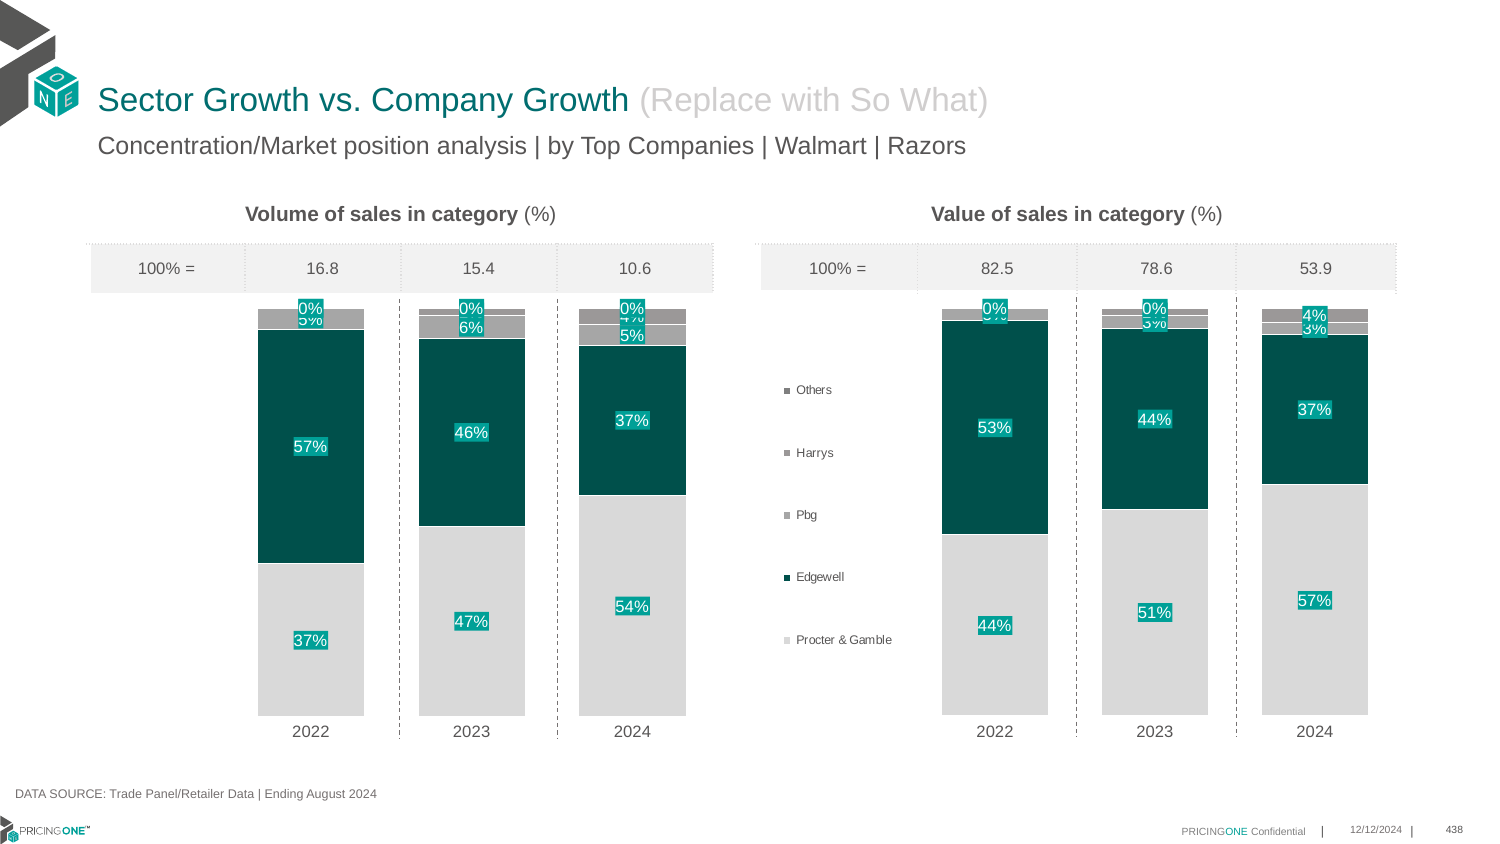

# Sector Growth vs. Company Growth (Replace with So What)
Concentration/Market position analysis | by Top Companies | Walmart | Razors
| Volume of sales in category (%) |  |  |  |
| --- | --- | --- | --- |
| 100% = | 16.8 | 15.4 | 10.6 |
| Value of sales in category (%) |  |  |  |
| --- | --- | --- | --- |
| 100% = | 82.5 | 78.6 | 53.9 |

### Chart

| Category | Procter & Gamble | Edgewell | Pbg | Harrys | Others |
|---|---|---|---|---|---|
| 2022 | 0.374321400466804 | 0.5732015443067355 | 0.051509350267733886 | 0.0009674670179940895 | 2.3794073241369638e-07 |
| 2023 | 0.4665867554071005 | 0.45852083310054215 | 0.05587716109262785 | 0.019015120469764387 | 1.2992996515018474e-07 |
| 2024 | 0.5417550160641555 | 0.36686800458555535 | 0.051761115803379415 | 0.03961586354690971 | 0.0 |

### Chart

| Category | Procter & Gamble | Edgewell | Pbg | Harrys | Others |
|---|---|---|---|---|---|
| 2022 | 0.4435461902363992 | 0.5255700282374803 | 0.02991114414414993 | 0.0009725646777261375 | 7.270424442895548e-08 |
| 2023 | 0.5073037253016741 | 0.44203891683551516 | 0.03145678563507231 | 0.019200495881845265 | 7.634589316163346e-08 |
| 2024 | 0.566537357954082 | 0.36898194851509347 | 0.02925001712960093 | 0.035230676401223605 | 0.0 |
DATA SOURCE: Trade Panel/Retailer Data | Ending August 2024

12/12/2024
438